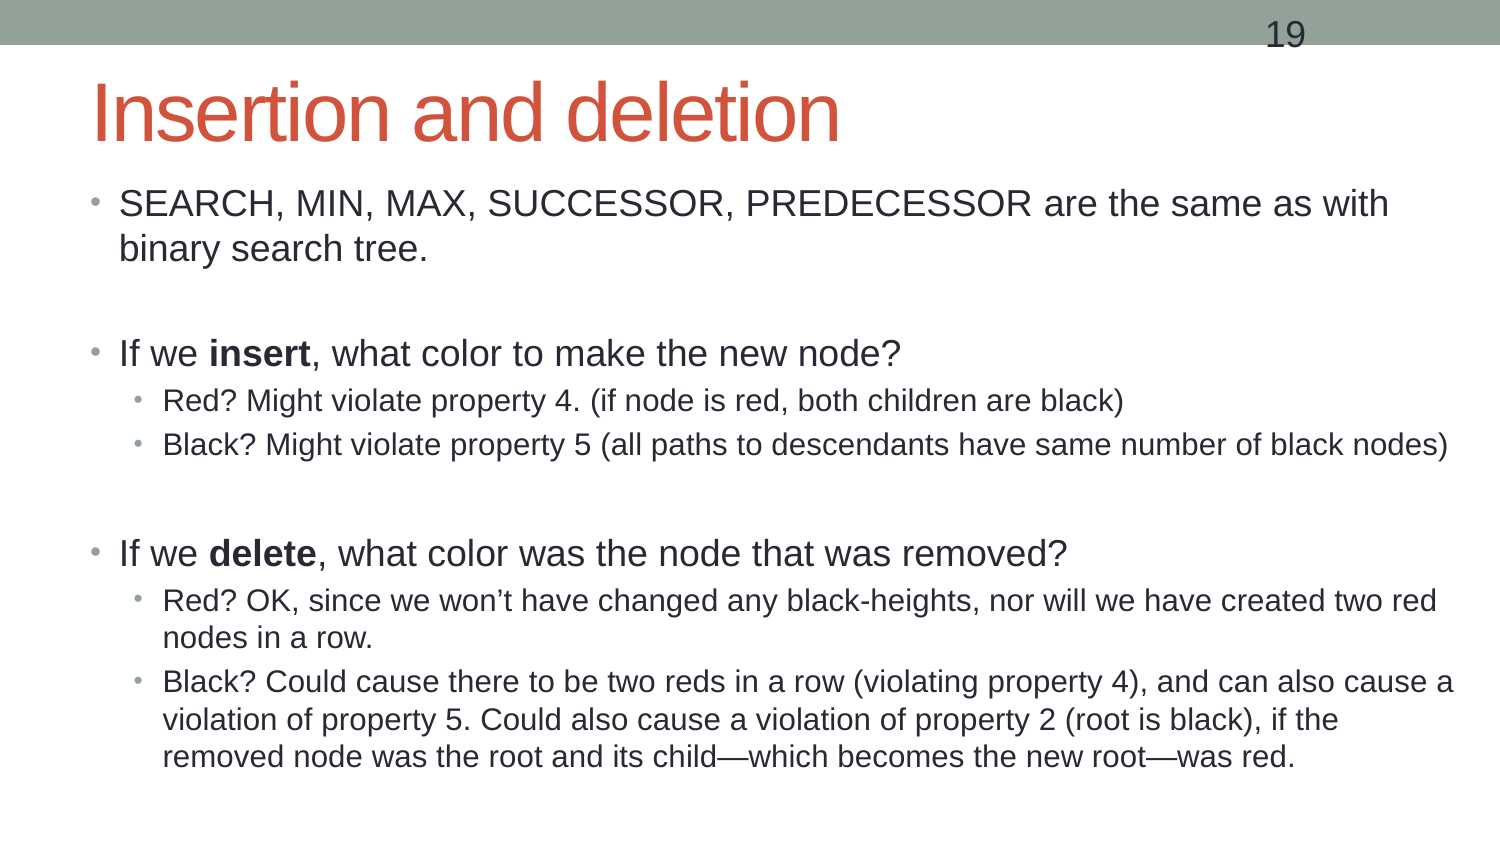

19
# Insertion and deletion
Search, Min, Max, Successor, Predecessor are the same as with binary search tree.

If we insert, what color to make the new node?
Red? Might violate property 4. (if node is red, both children are black)
Black? Might violate property 5 (all paths to descendants have same number of black nodes)

If we delete, what color was the node that was removed?
Red? OK, since we won’t have changed any black-heights, nor will we have created two red nodes in a row.
Black? Could cause there to be two reds in a row (violating property 4), and can also cause a violation of property 5. Could also cause a violation of property 2 (root is black), if the removed node was the root and its child—which becomes the new root—was red.